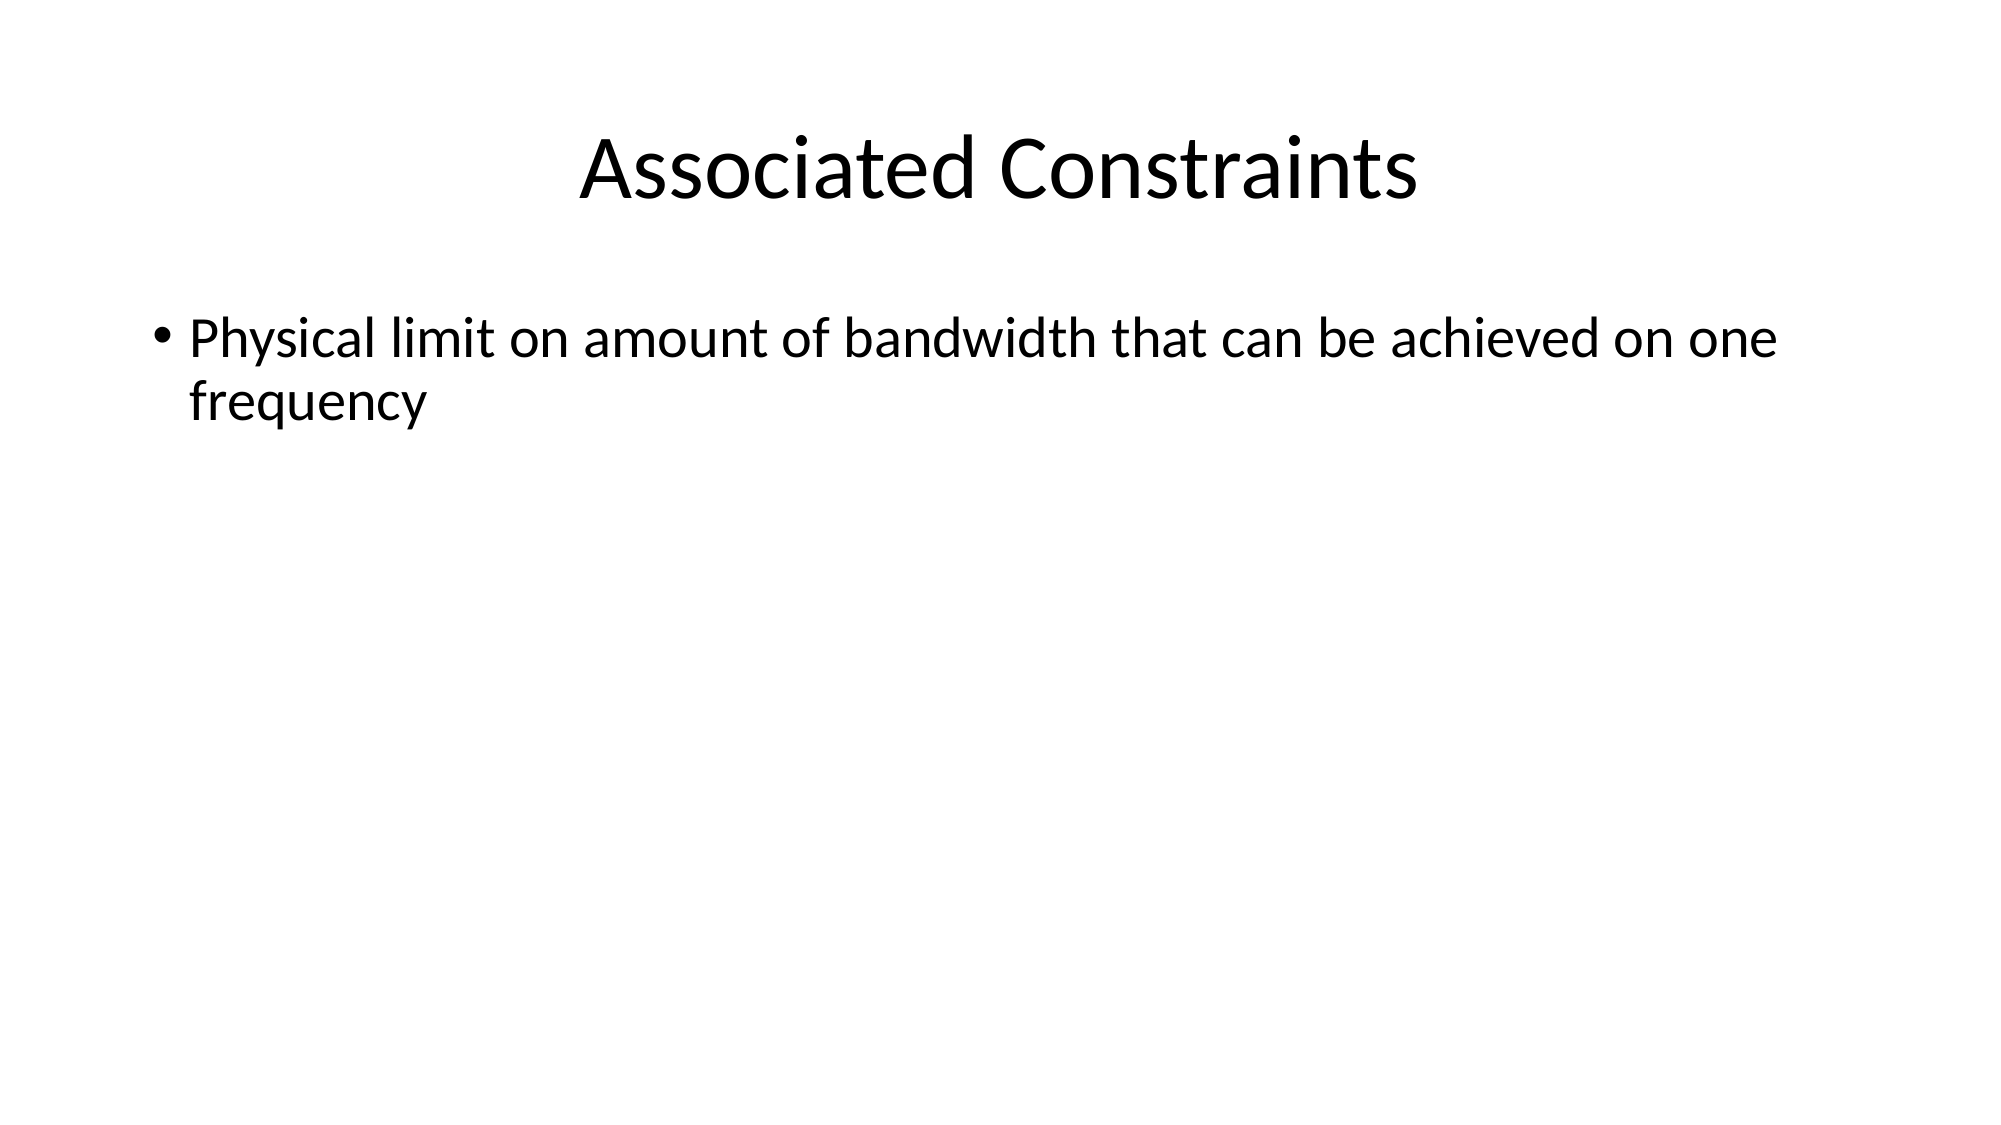

# Associated Constraints
Physical limit on amount of bandwidth that can be achieved on one frequency